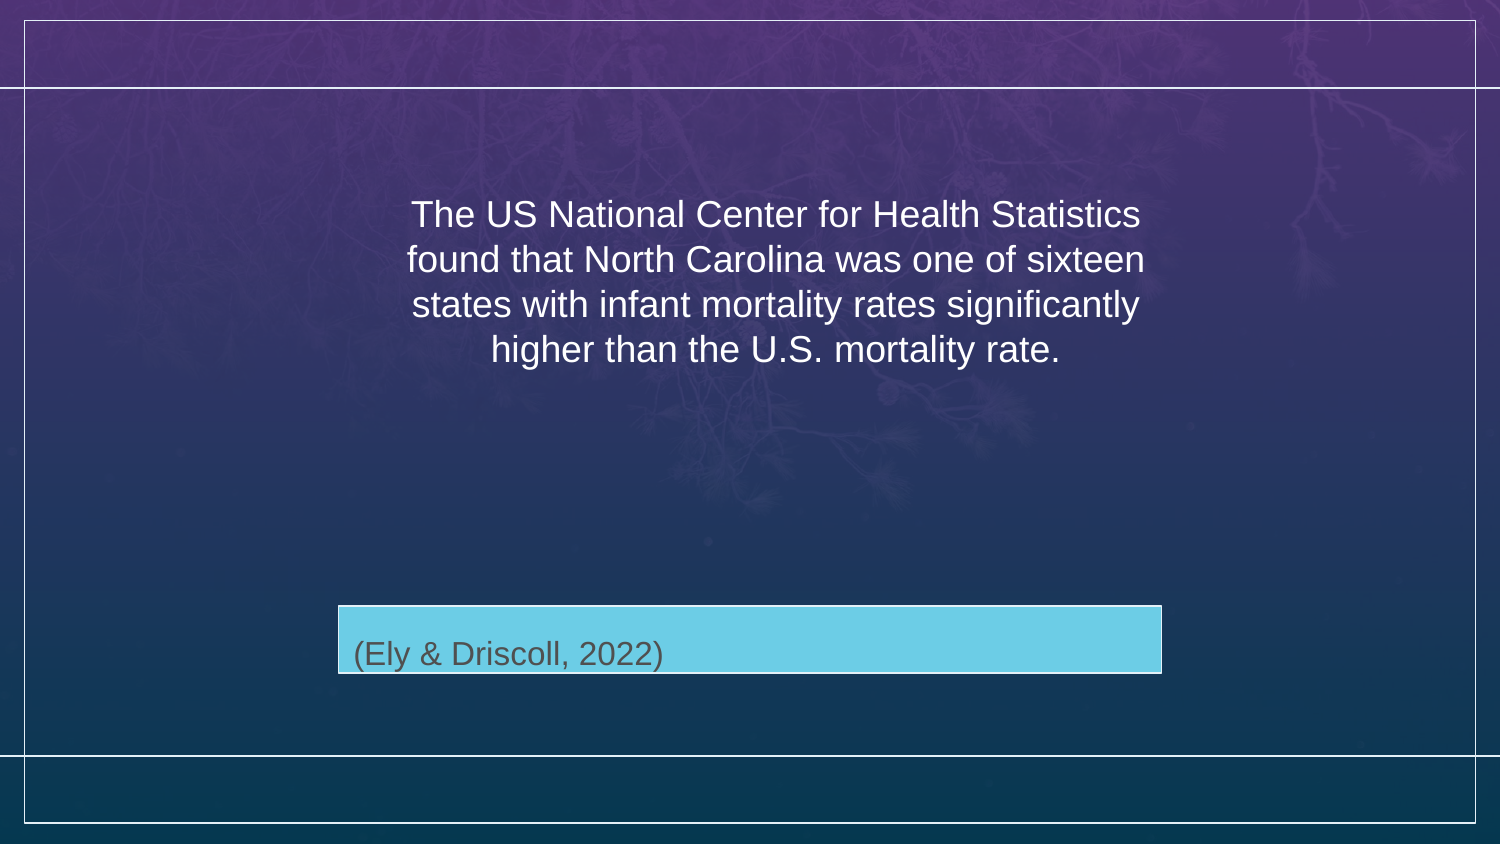

The US National Center for Health Statistics found that North Carolina was one of sixteen states with infant mortality rates significantly higher than the U.S. mortality rate.
(Ely & Driscoll, 2022)